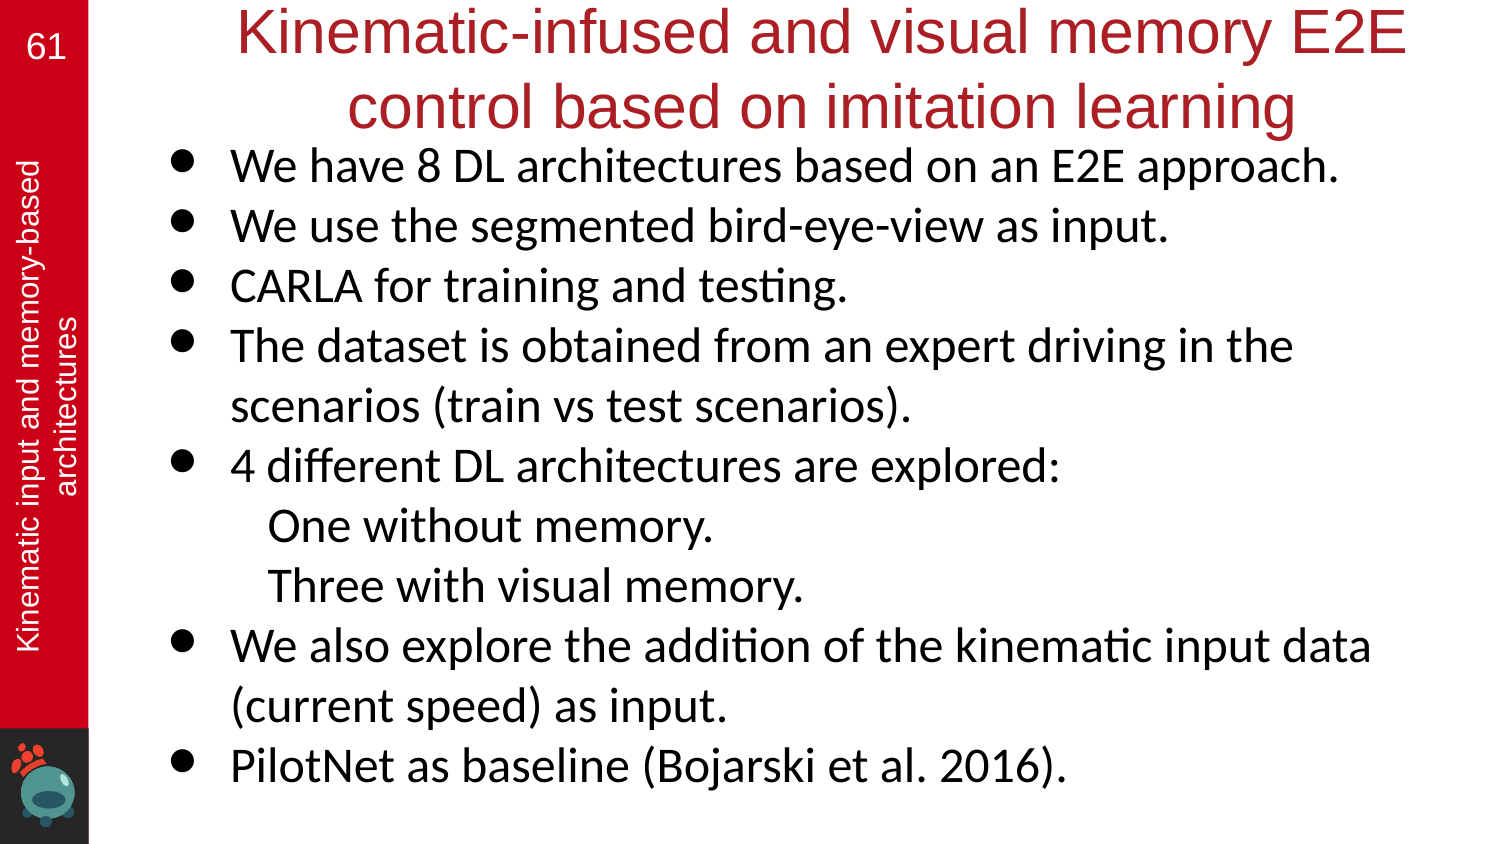

# Kinematic-infused and visual memory E2E control based on imitation learning
61
We have 8 DL architectures based on an E2E approach.
We use the segmented bird-eye-view as input.
CARLA for training and testing.
The dataset is obtained from an expert driving in the scenarios (train vs test scenarios).
4 different DL architectures are explored:
One without memory.
Three with visual memory.
We also explore the addition of the kinematic input data (current speed) as input.
PilotNet as baseline (Bojarski et al. 2016).
Kinematic input and memory-based architectures